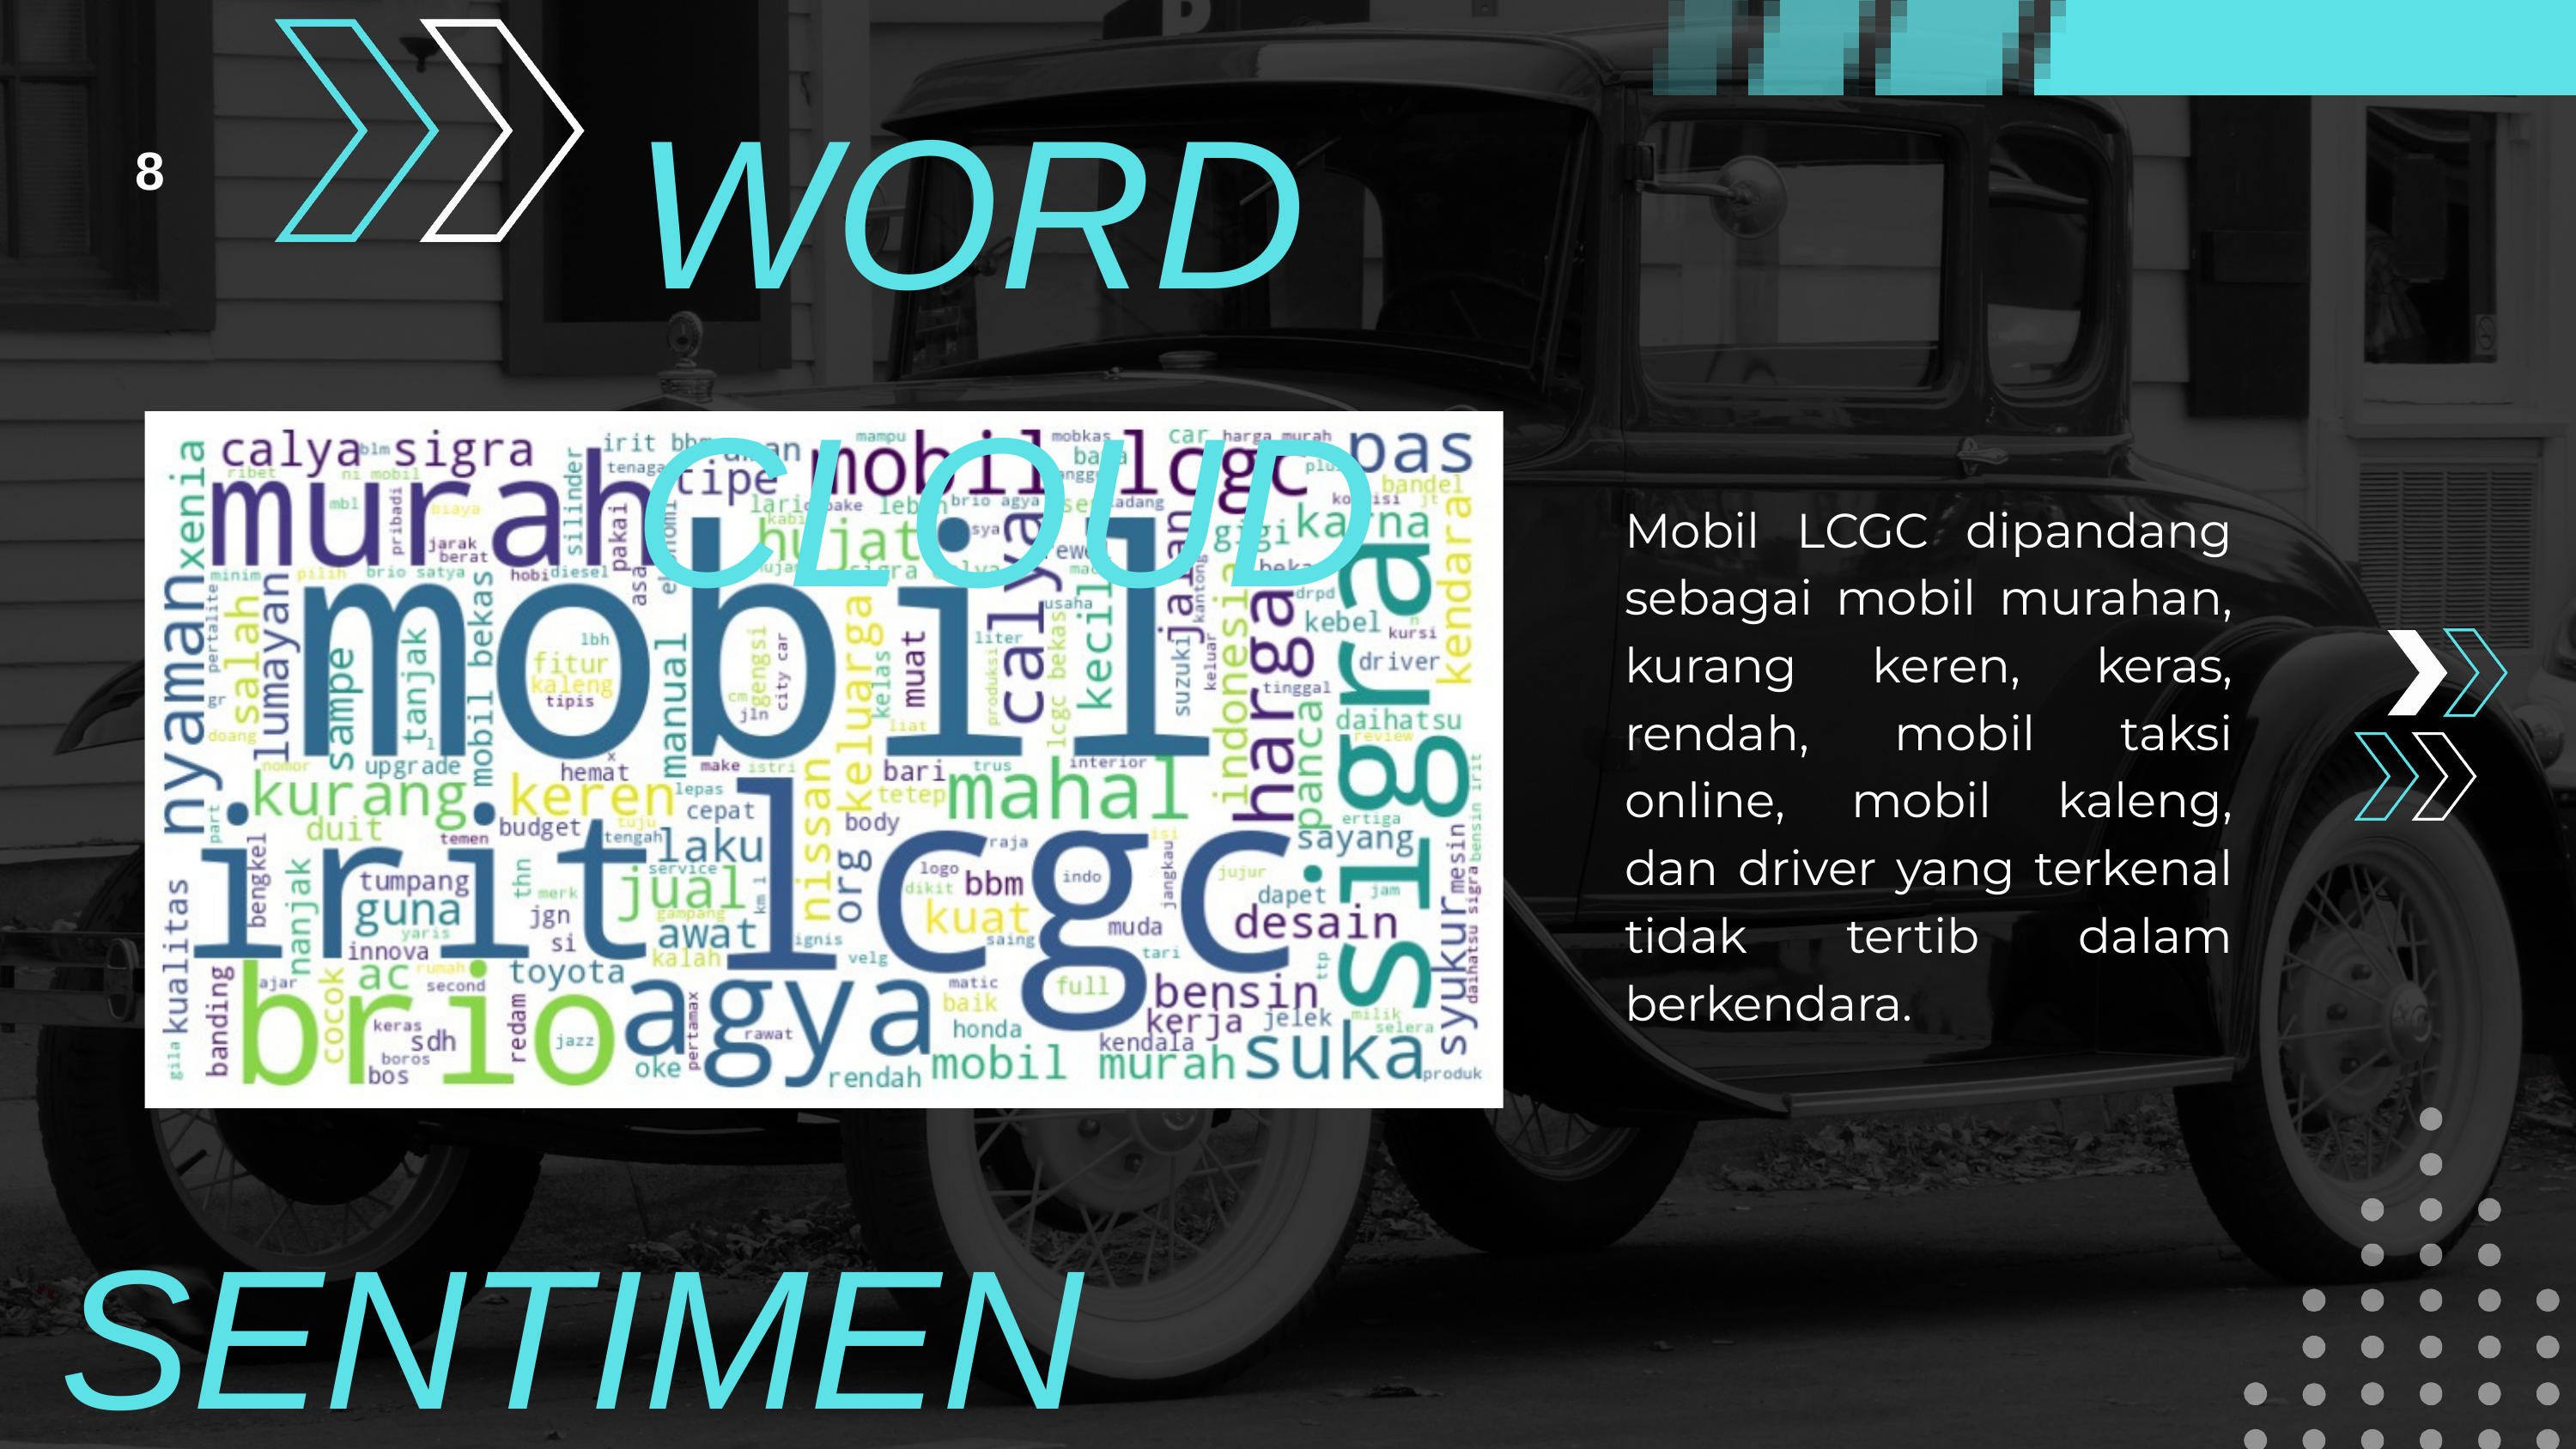

WORD CLOUD
8

Mobil LCGC dipandang sebagai mobil murahan, kurang keren, keras, rendah, mobil taksi online, mobil kaleng, dan driver yang terkenal tidak tertib dalam berkendara.

SENTIMEN NEGATIF